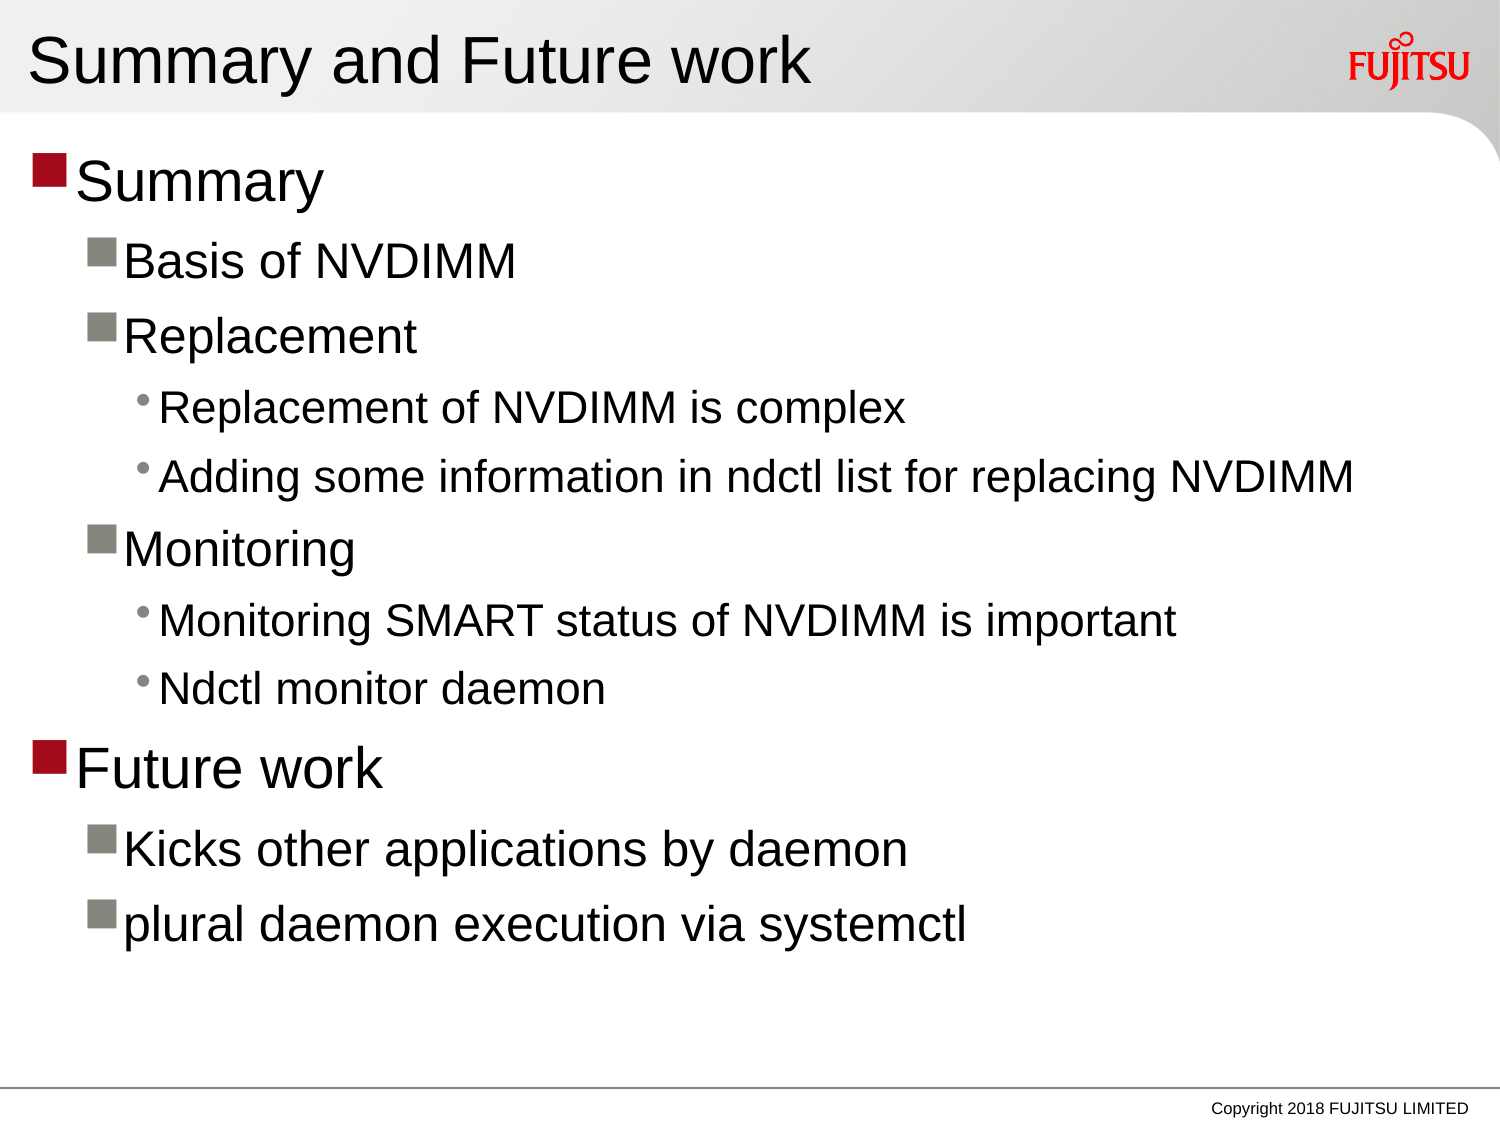

# Summary and Future work
Summary
Basis of NVDIMM
Replacement
Replacement of NVDIMM is complex
Adding some information in ndctl list for replacing NVDIMM
Monitoring
Monitoring SMART status of NVDIMM is important
Ndctl monitor daemon
Future work
Kicks other applications by daemon
plural daemon execution via systemctl
Copyright 2018 FUJITSU LIMITED